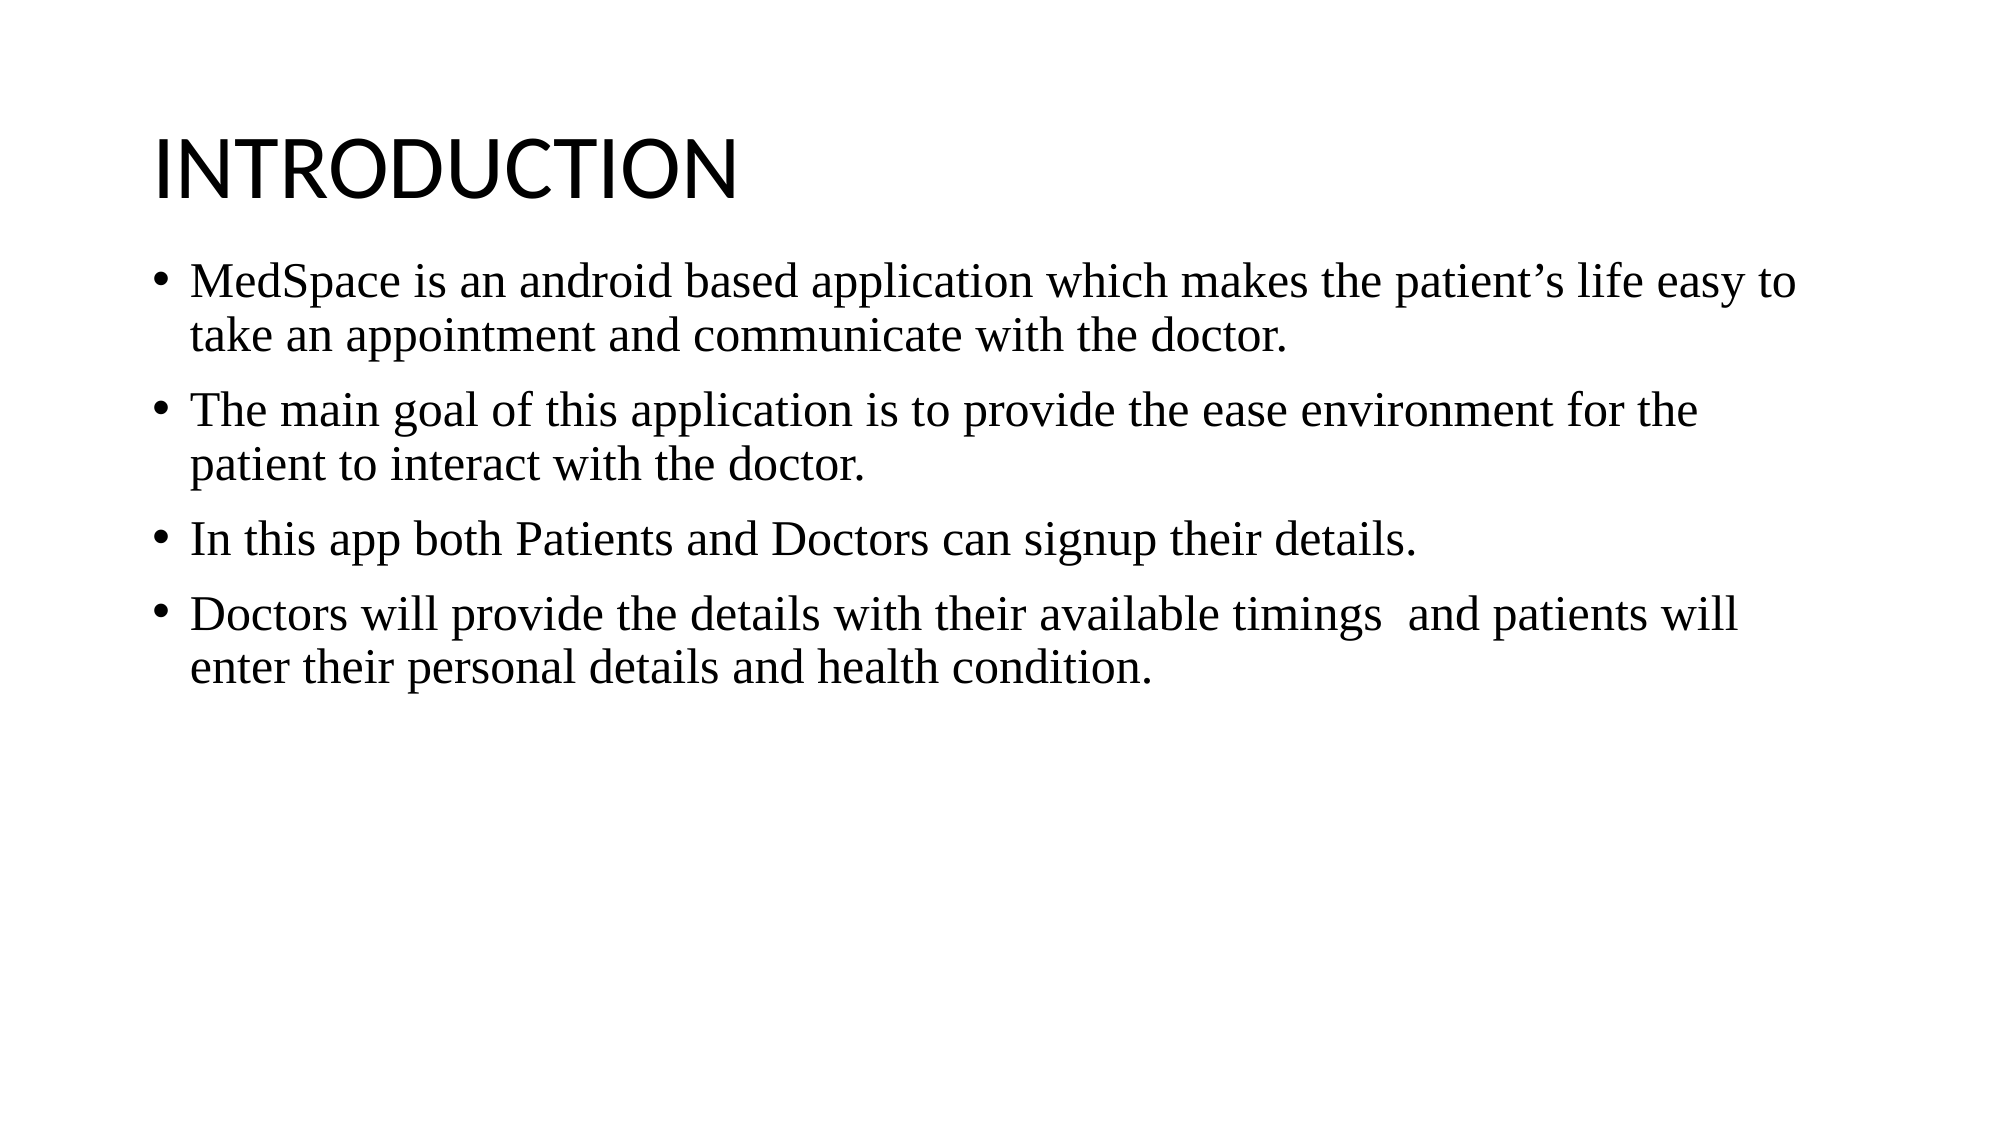

# INTRODUCTION
MedSpace is an android based application which makes the patient’s life easy to take an appointment and communicate with the doctor.
The main goal of this application is to provide the ease environment for the patient to interact with the doctor.
In this app both Patients and Doctors can signup their details.
Doctors will provide the details with their available timings  and patients will enter their personal details and health condition.